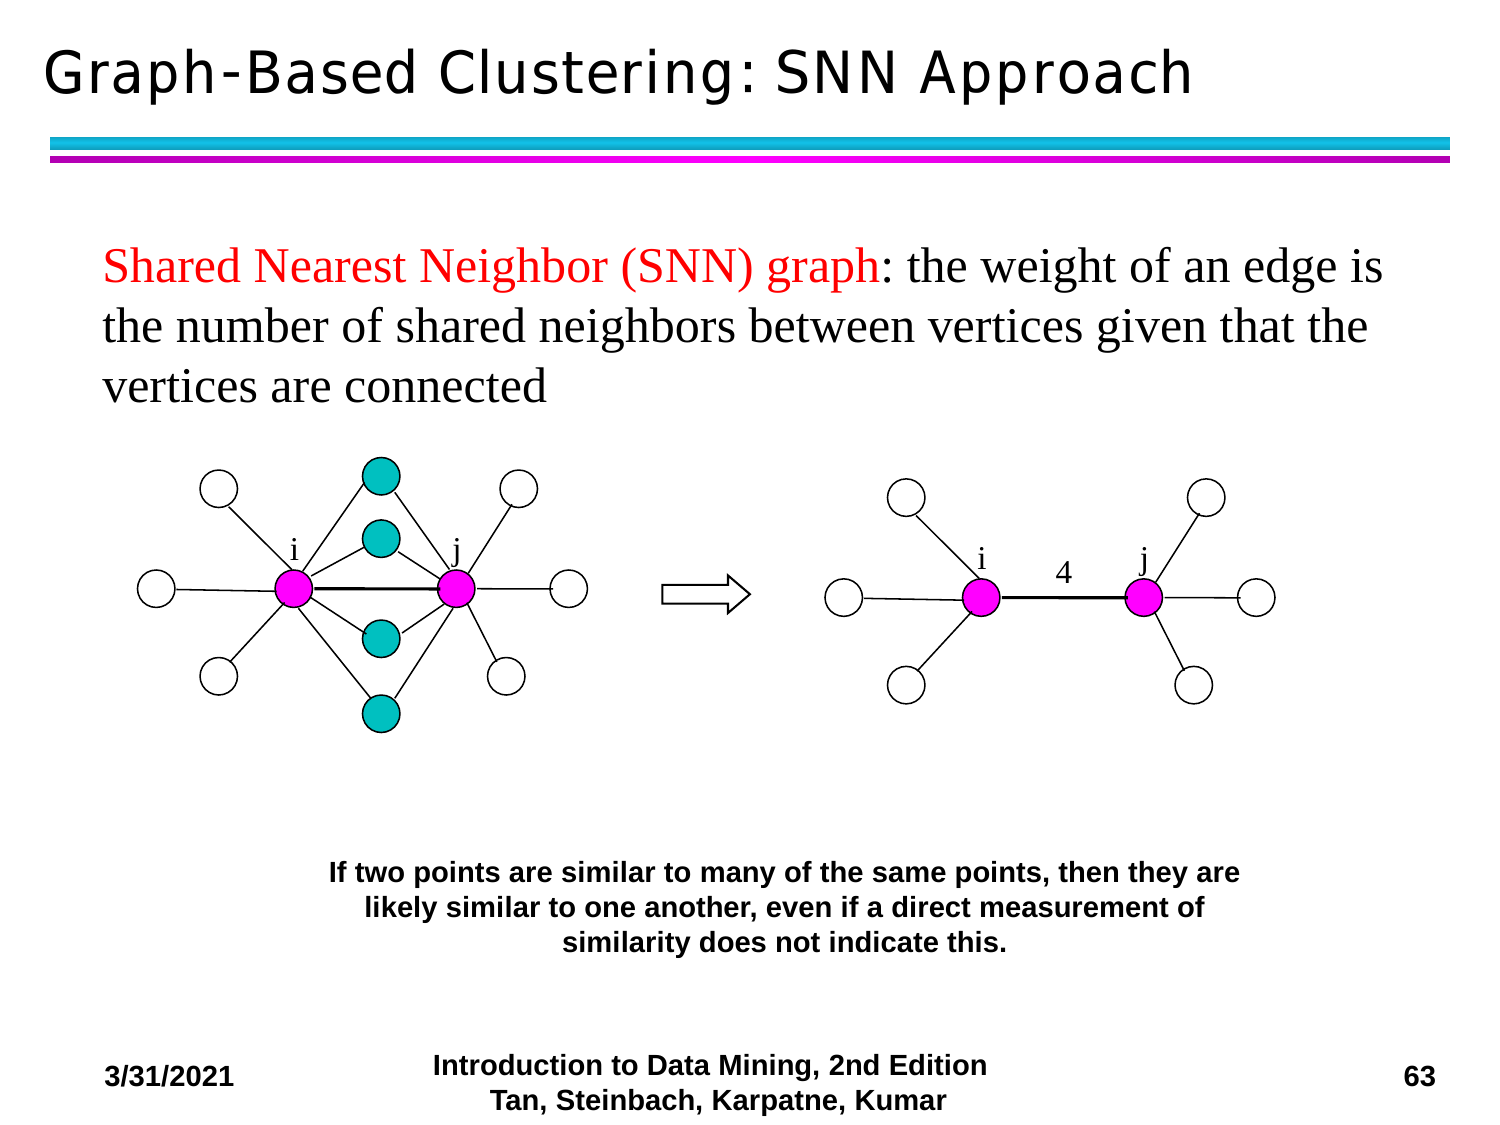

# Graph-Based Clustering: SNN Approach
Shared Nearest Neighbor (SNN) graph: the weight of an edge is the number of shared neighbors between vertices given that the vertices are connected

i

j

i
j
4

If two points are similar to many of the same points, then they are likely similar to one another, even if a direct measurement of similarity does not indicate this.